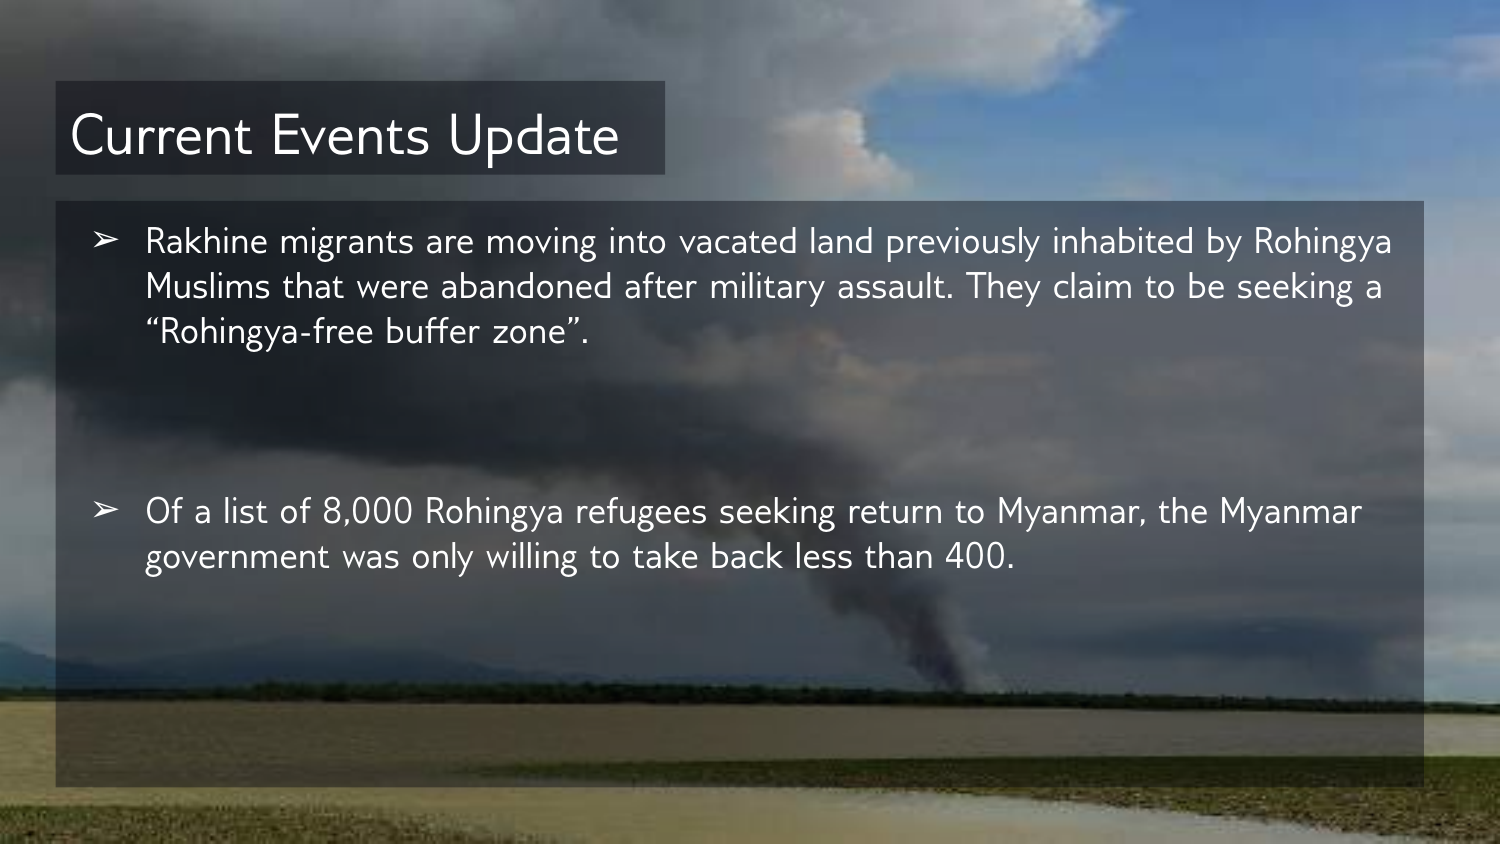

# Current Events Update
Rakhine migrants are moving into vacated land previously inhabited by Rohingya Muslims that were abandoned after military assault. They claim to be seeking a “Rohingya-free buffer zone”.

Of a list of 8,000 Rohingya refugees seeking return to Myanmar, the Myanmar government was only willing to take back less than 400.